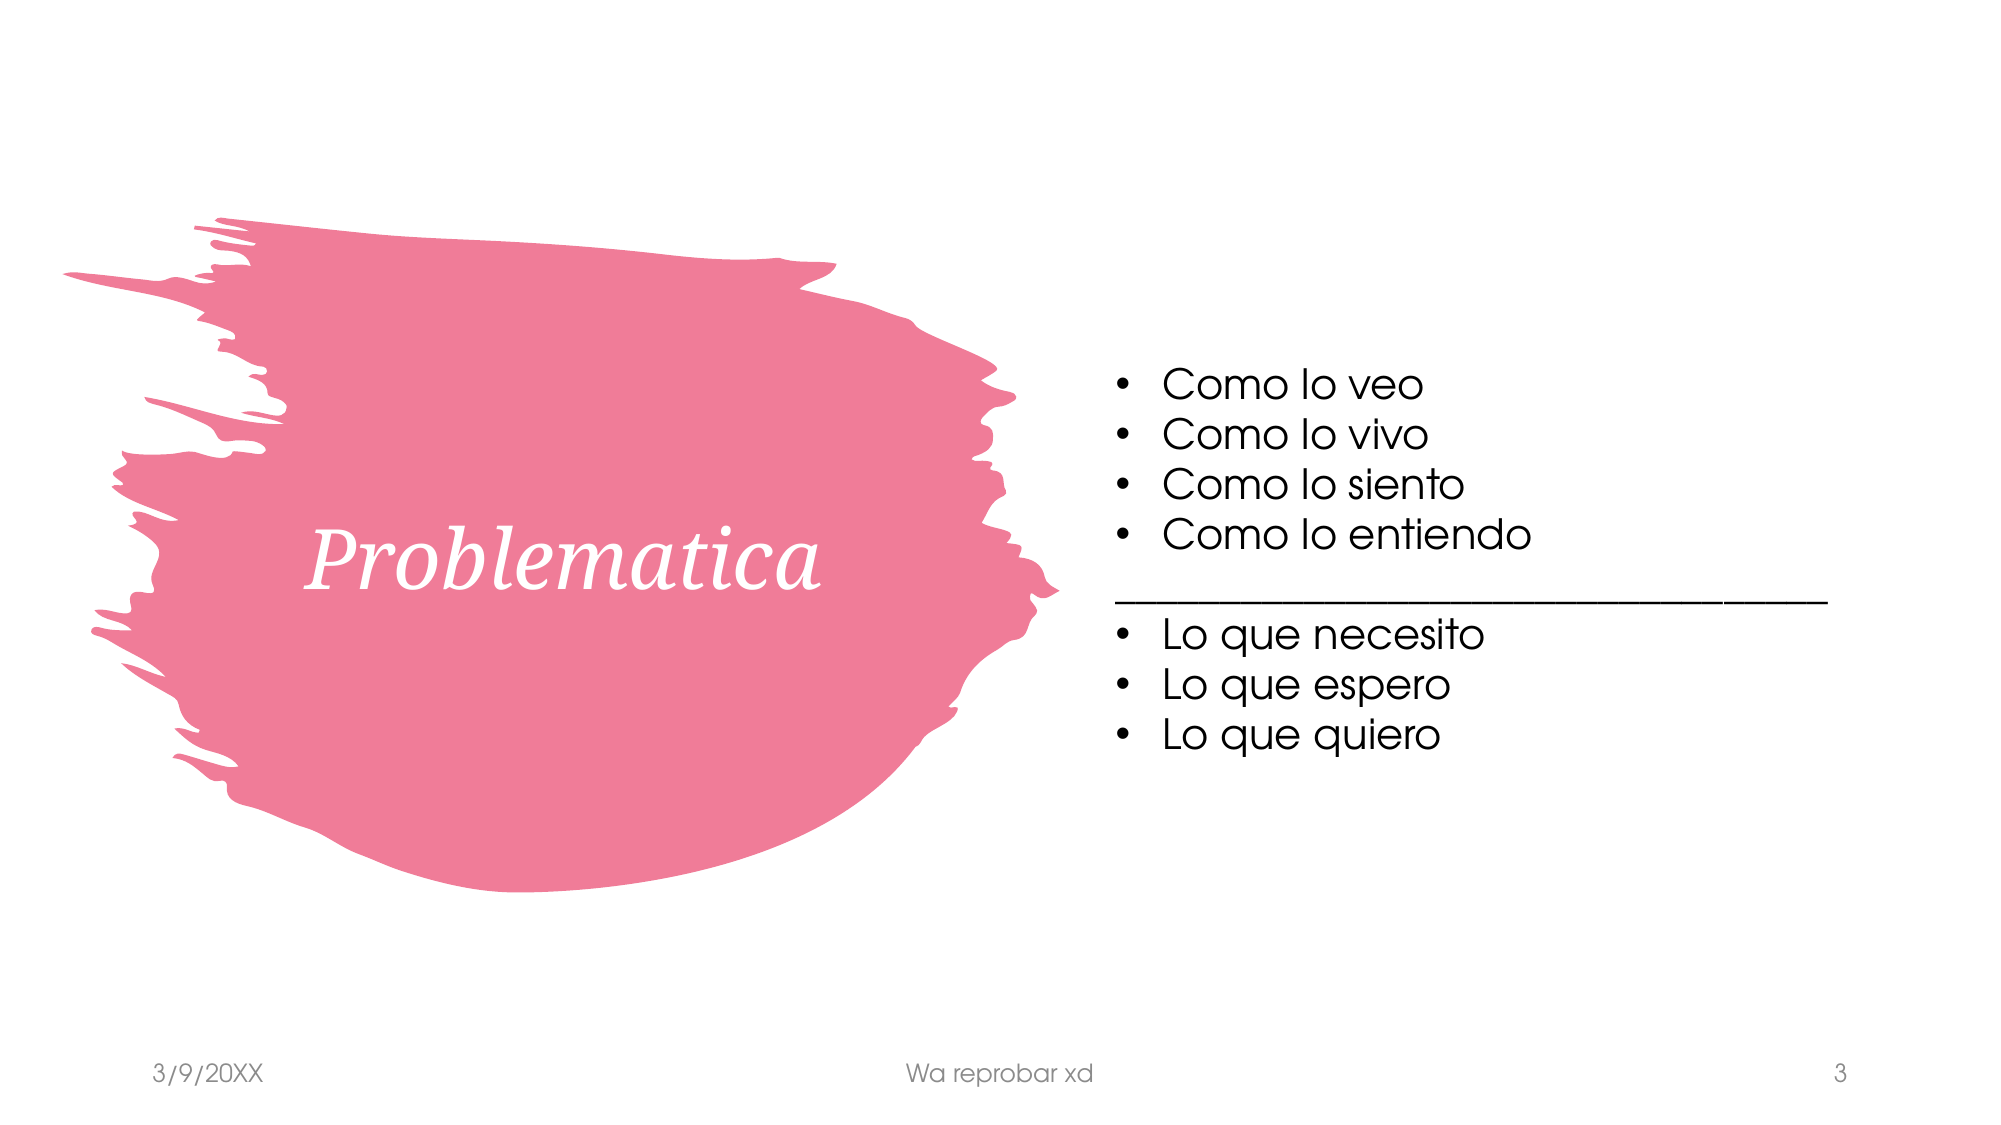

Como lo veo
Como lo vivo
Como lo siento
Como lo entiendo
__________________________________
Lo que necesito
Lo que espero
Lo que quiero

# Problematica
3/9/20XX
Wa reprobar xd
3